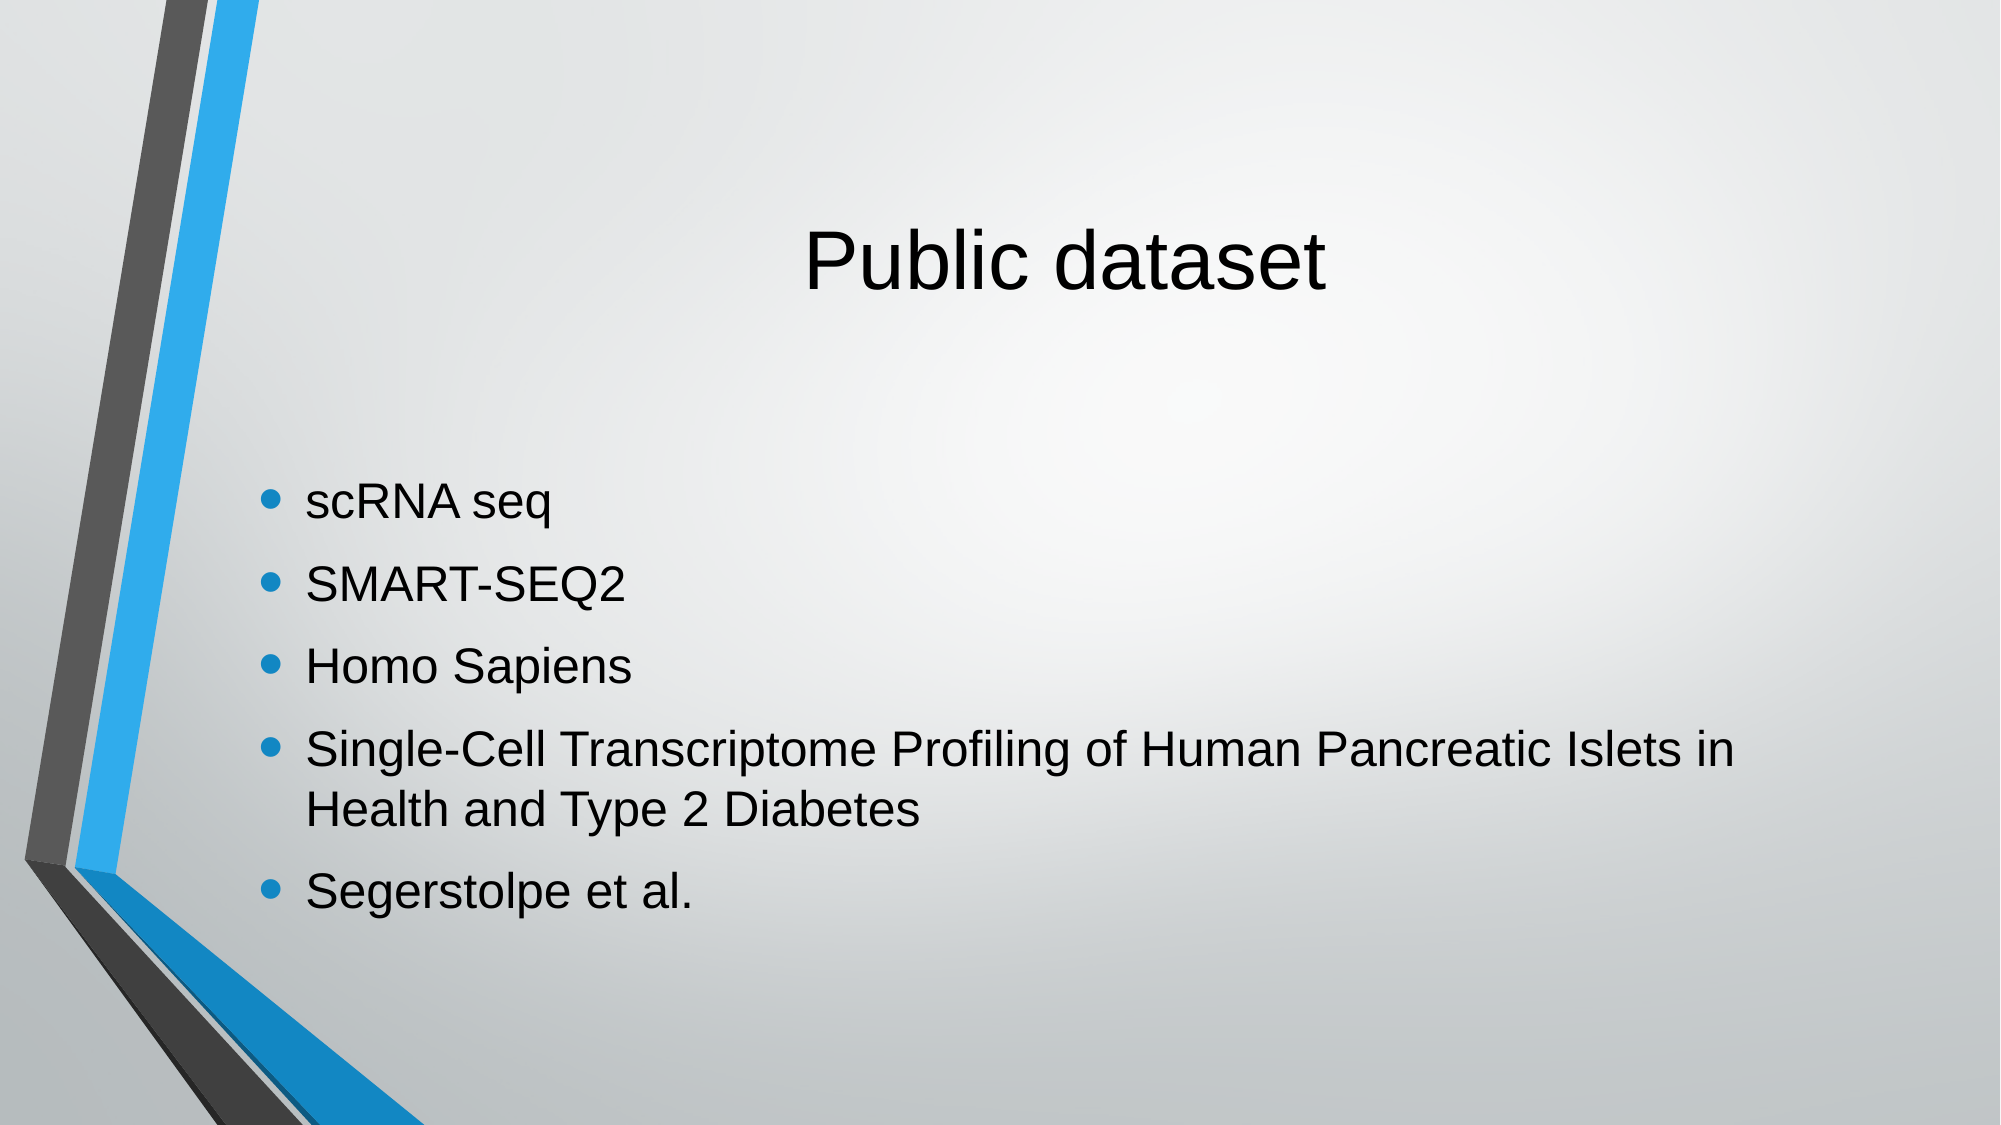

# Public dataset
scRNA seq
SMART-SEQ2
Homo Sapiens
Single-Cell Transcriptome Profiling of Human Pancreatic Islets in Health and Type 2 Diabetes
Segerstolpe et al.